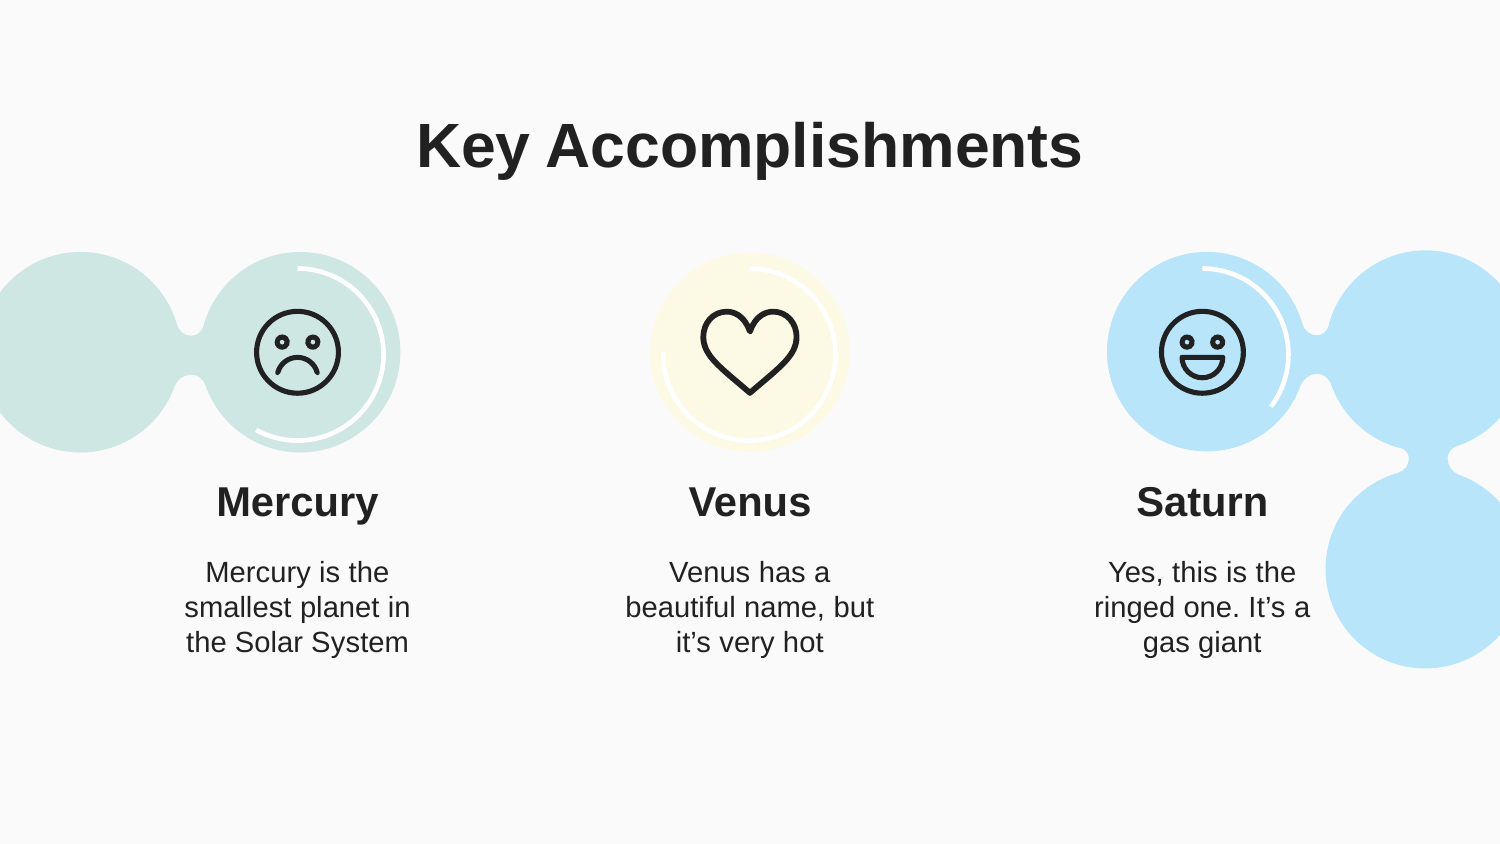

# Key Accomplishments

Mercury
Venus
Saturn
Mercury is the smallest planet in the Solar System
Venus has a beautiful name, but it’s very hot
Yes, this is the ringed one. It’s a gas giant